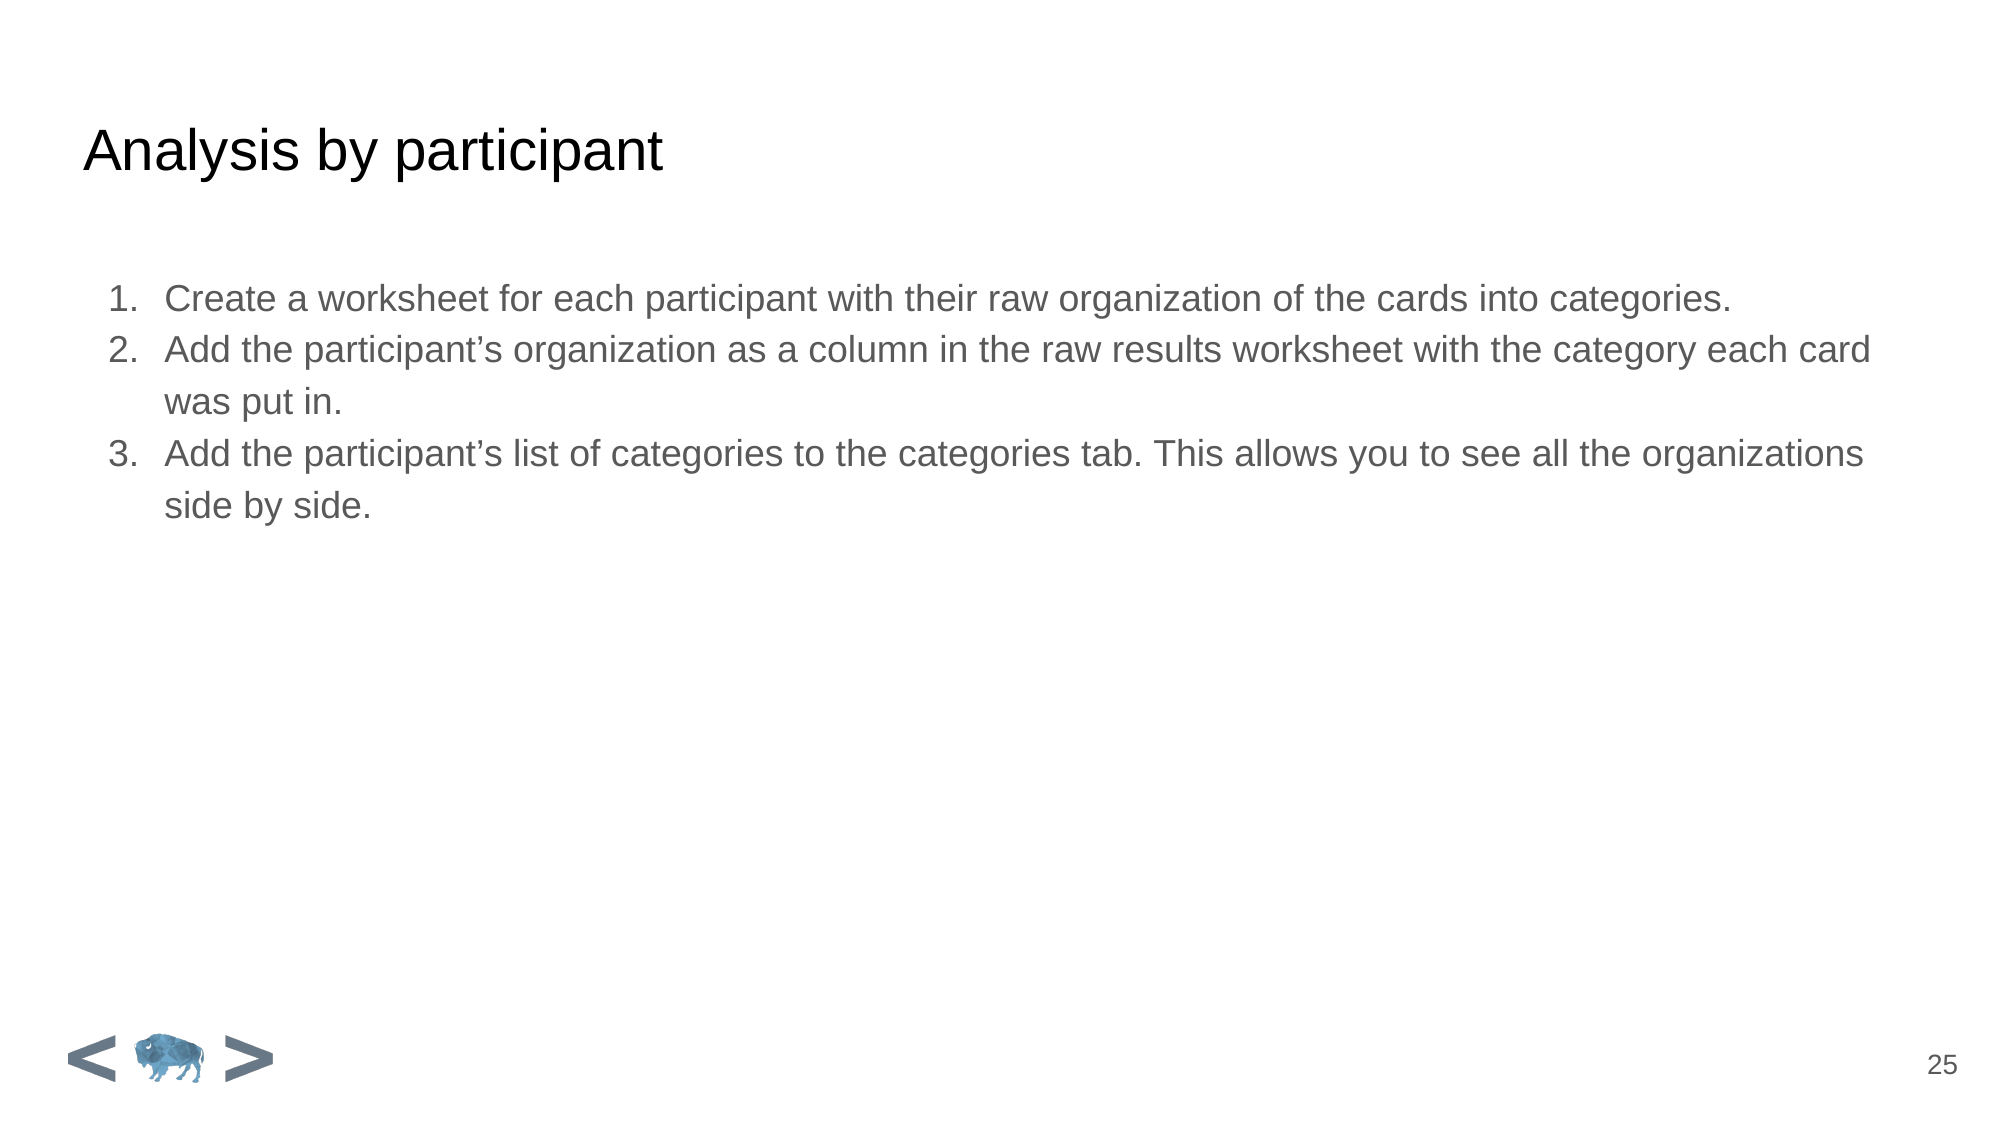

# Analysis by participant
Create a worksheet for each participant with their raw organization of the cards into categories.
Add the participant’s organization as a column in the raw results worksheet with the category each card was put in.
Add the participant’s list of categories to the categories tab. This allows you to see all the organizations side by side.
25